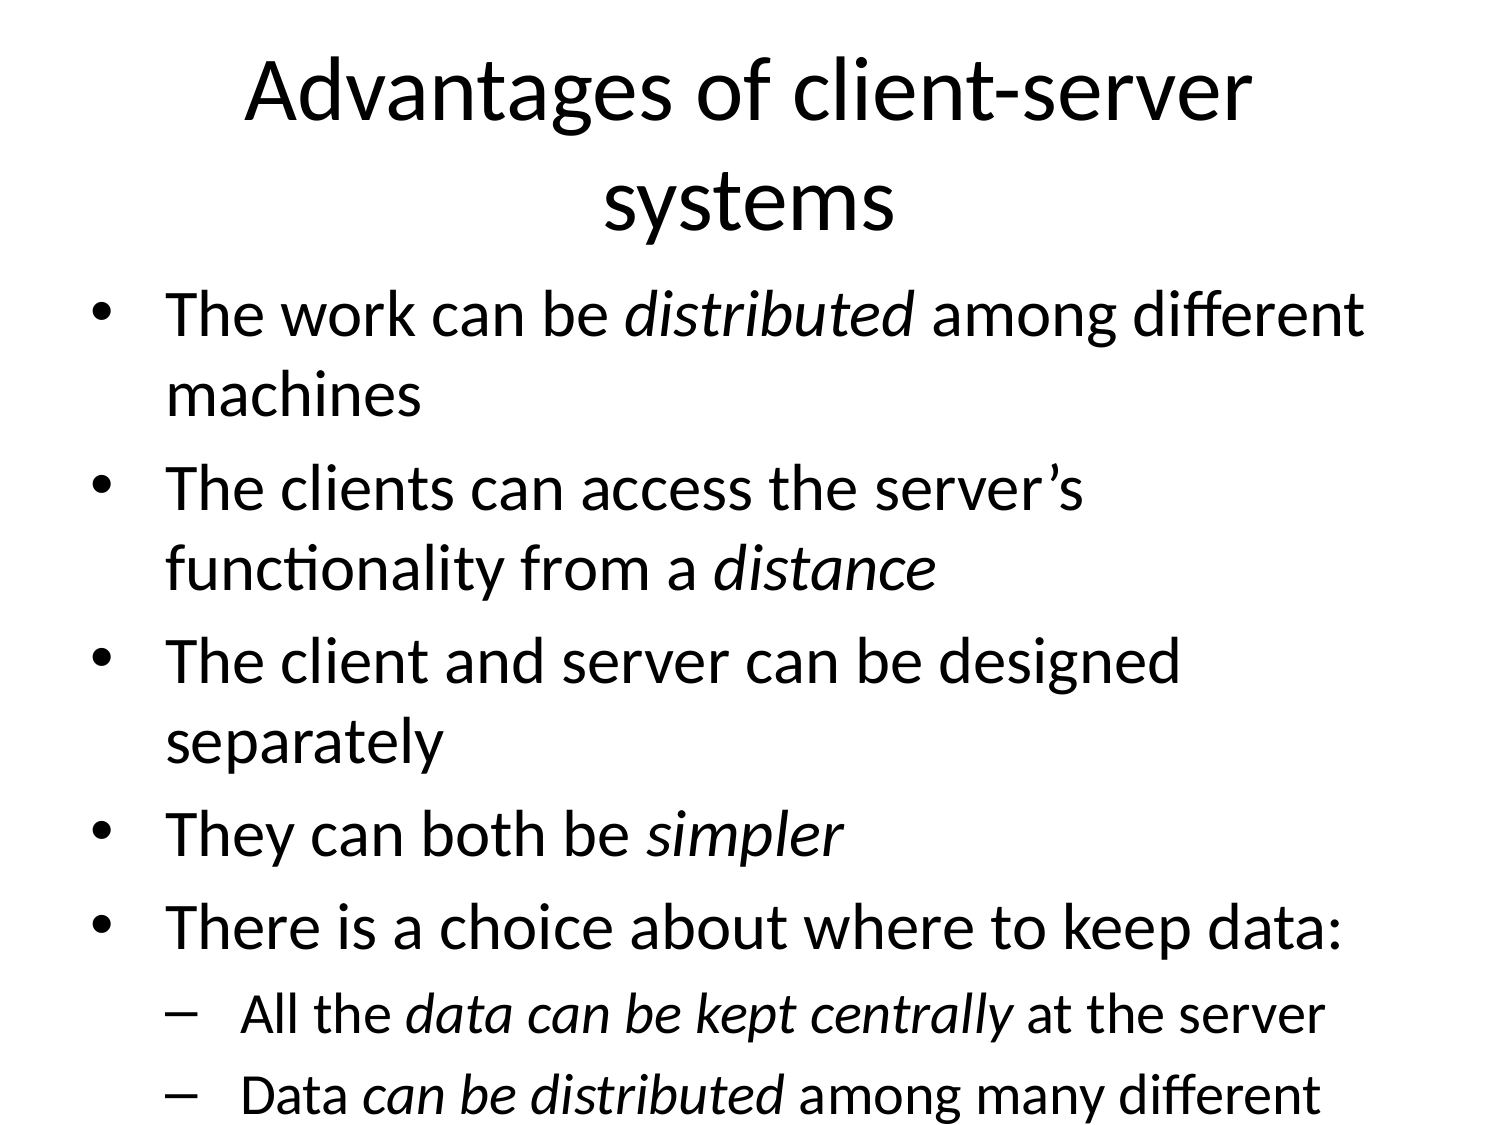

# Advantages of client-server systems
The work can be distributed among different machines
The clients can access the server’s functionality from a distance
The client and server can be designed separately
They can both be simpler
There is a choice about where to keep data:
All the data can be kept centrally at the server
Data can be distributed among many different clients or servers
The server can be accessed simultaneously by many clients
Competing clients can be written to communicate with the same server, and vice-versa